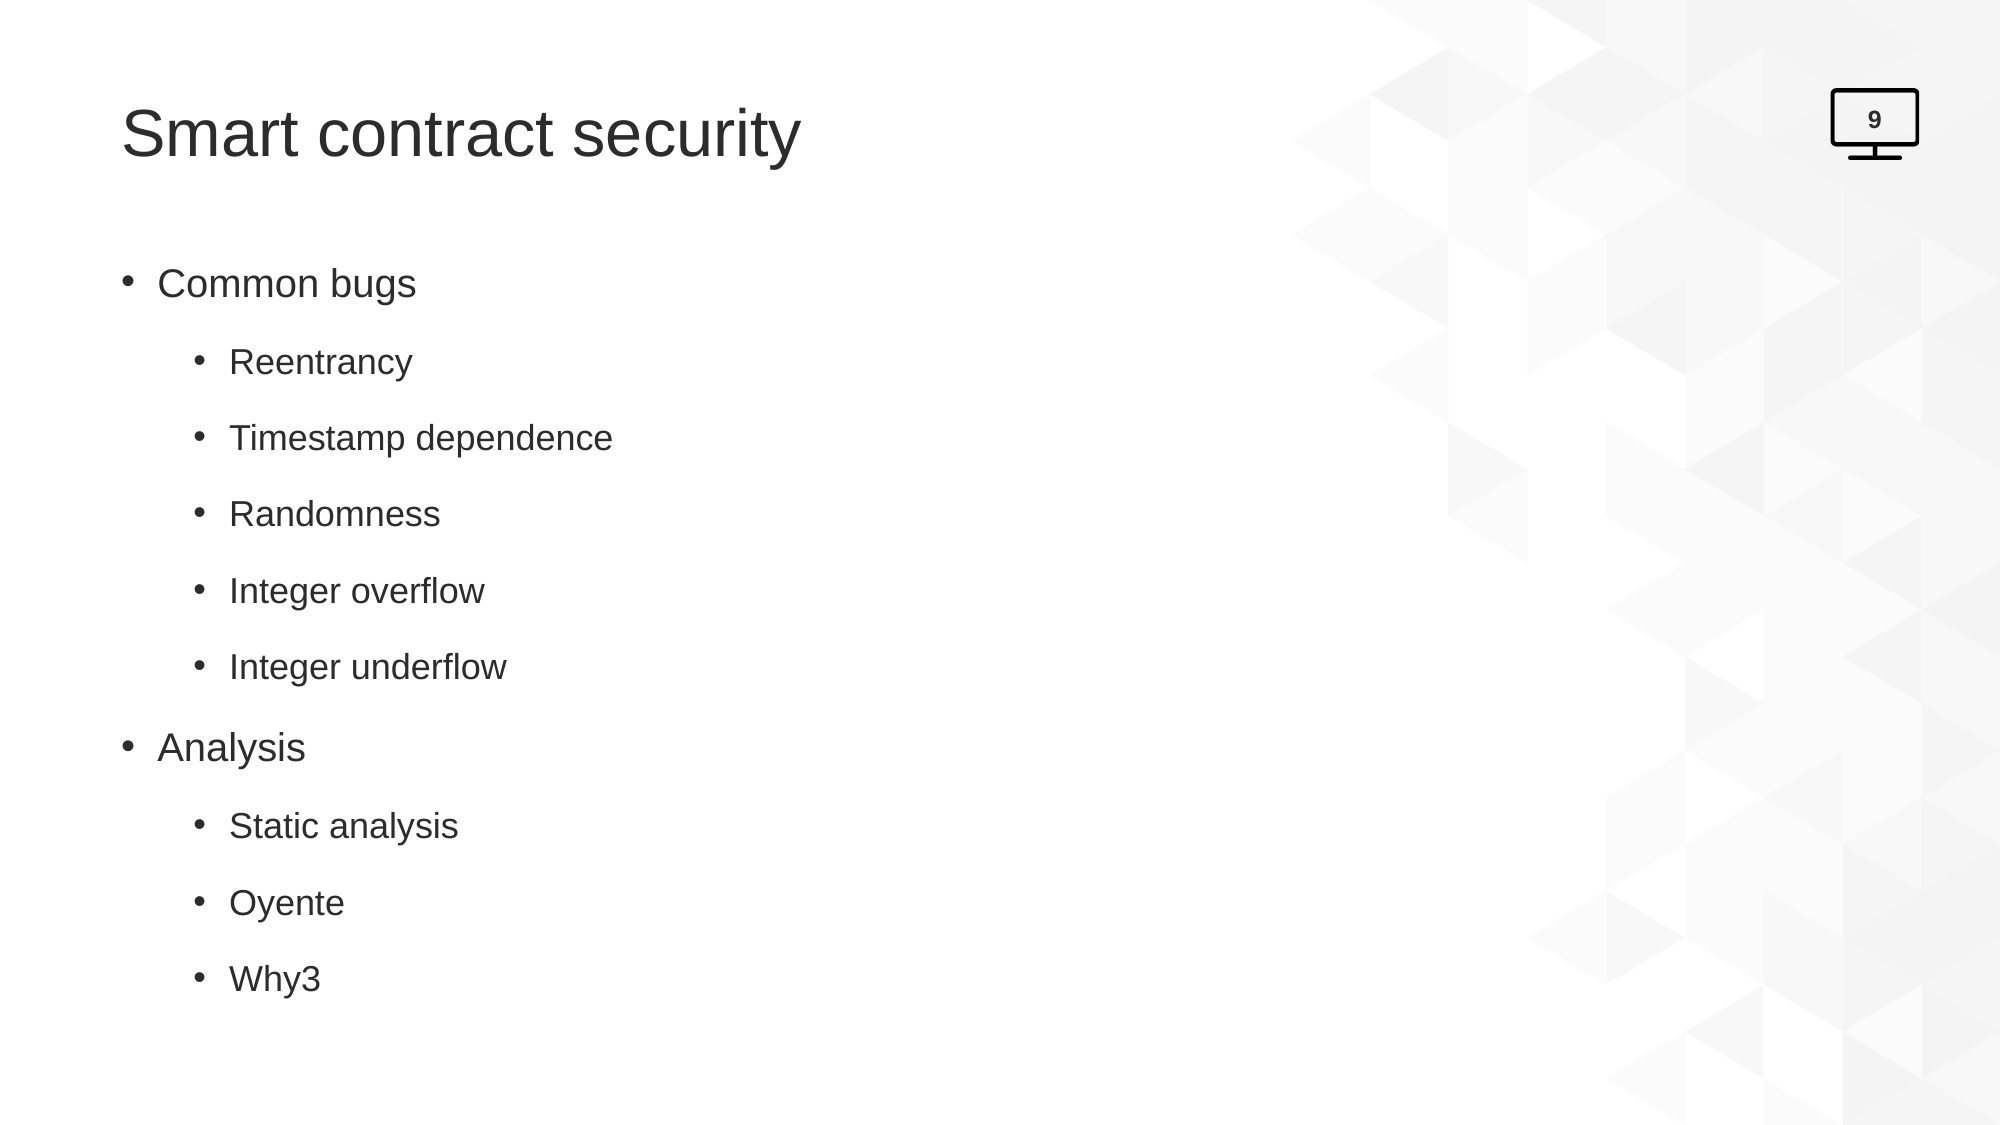

# Smart contract security
9
Common bugs
Reentrancy
Timestamp dependence
Randomness
Integer overflow
Integer underflow
Analysis
Static analysis
Oyente
Why3